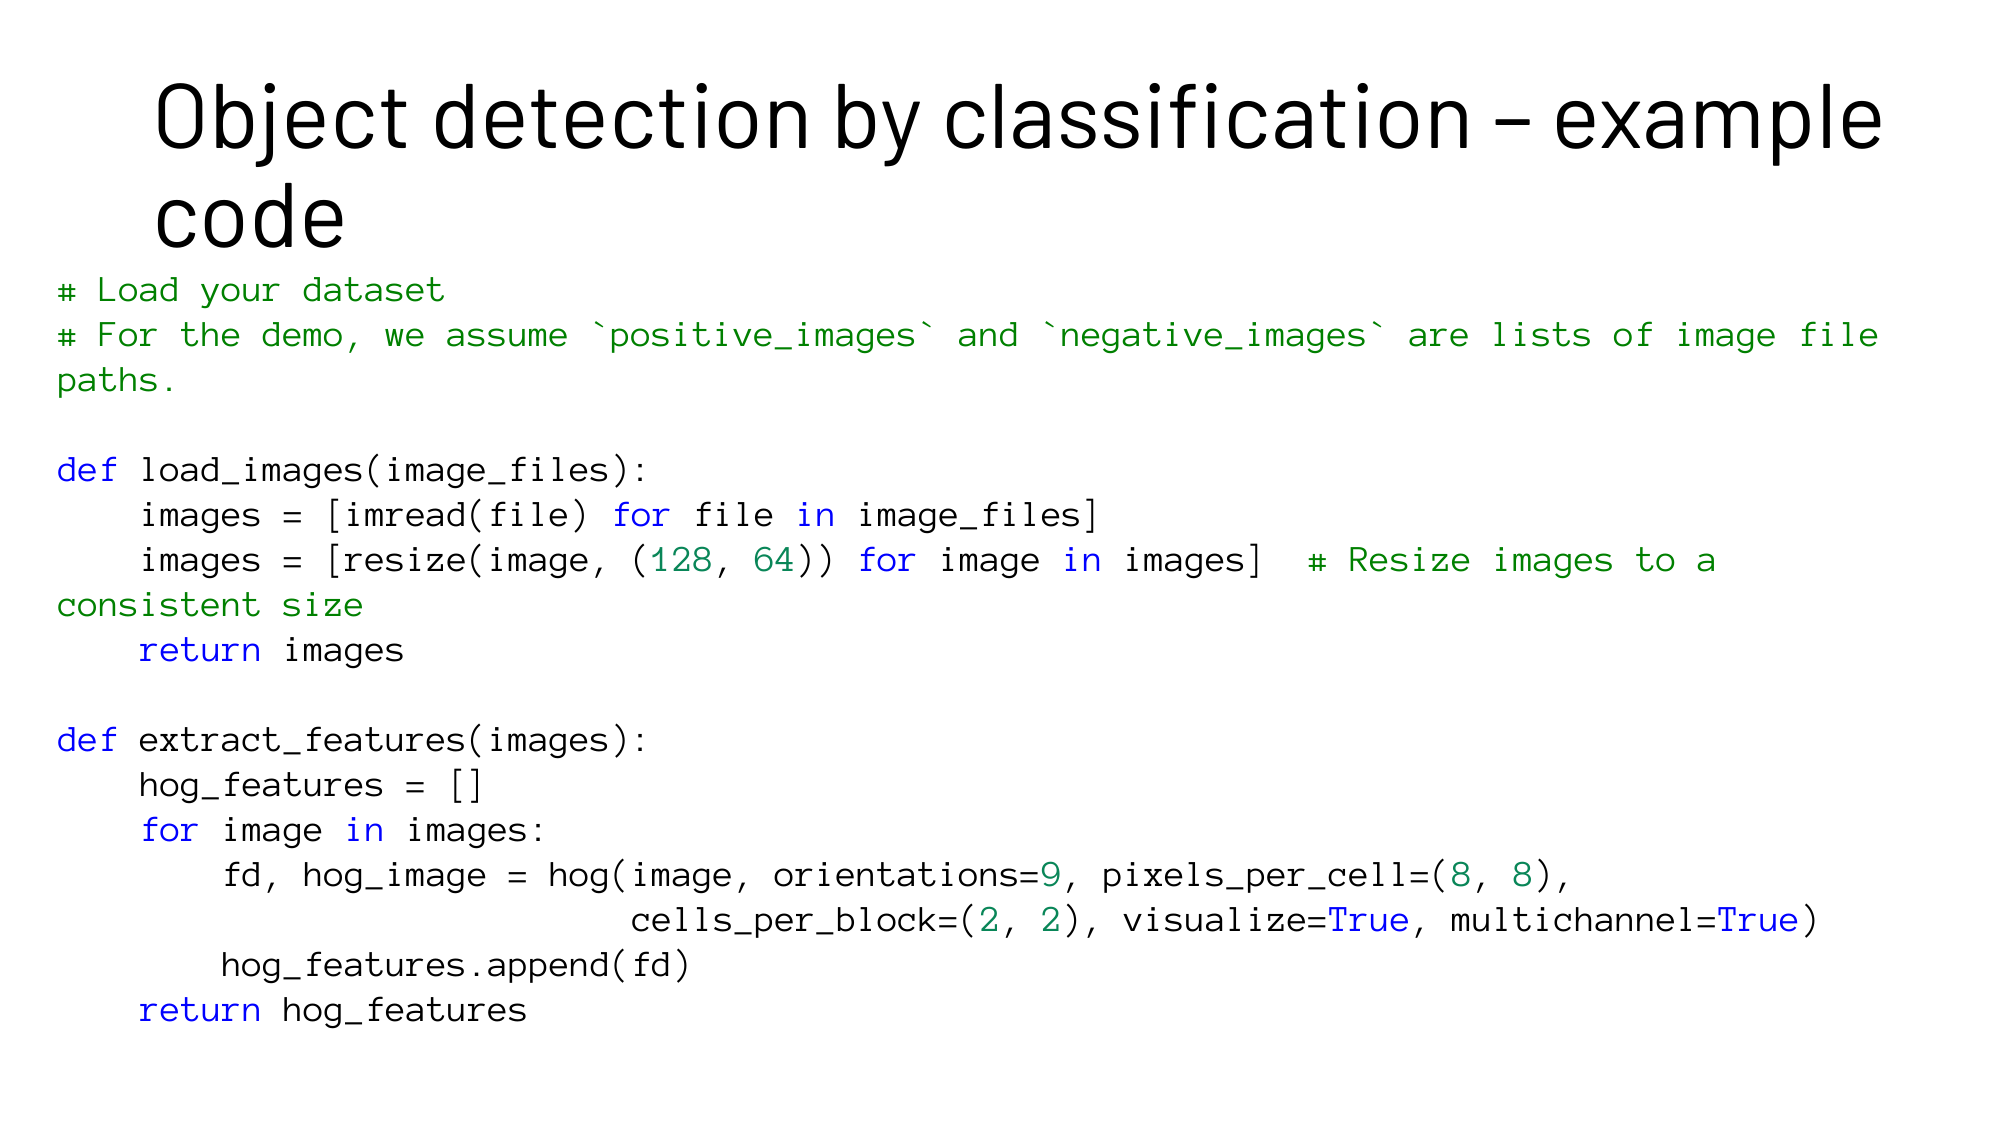

# Object detection by classification – example code
# Load your dataset
# For the demo, we assume `positive_images` and `negative_images` are lists of image file paths.
def load_images(image_files):
    images = [imread(file) for file in image_files]
    images = [resize(image, (128, 64)) for image in images]  # Resize images to a consistent size
    return images
def extract_features(images):
    hog_features = []
    for image in images:
        fd, hog_image = hog(image, orientations=9, pixels_per_cell=(8, 8),
                            cells_per_block=(2, 2), visualize=True, multichannel=True)
        hog_features.append(fd)
    return hog_features